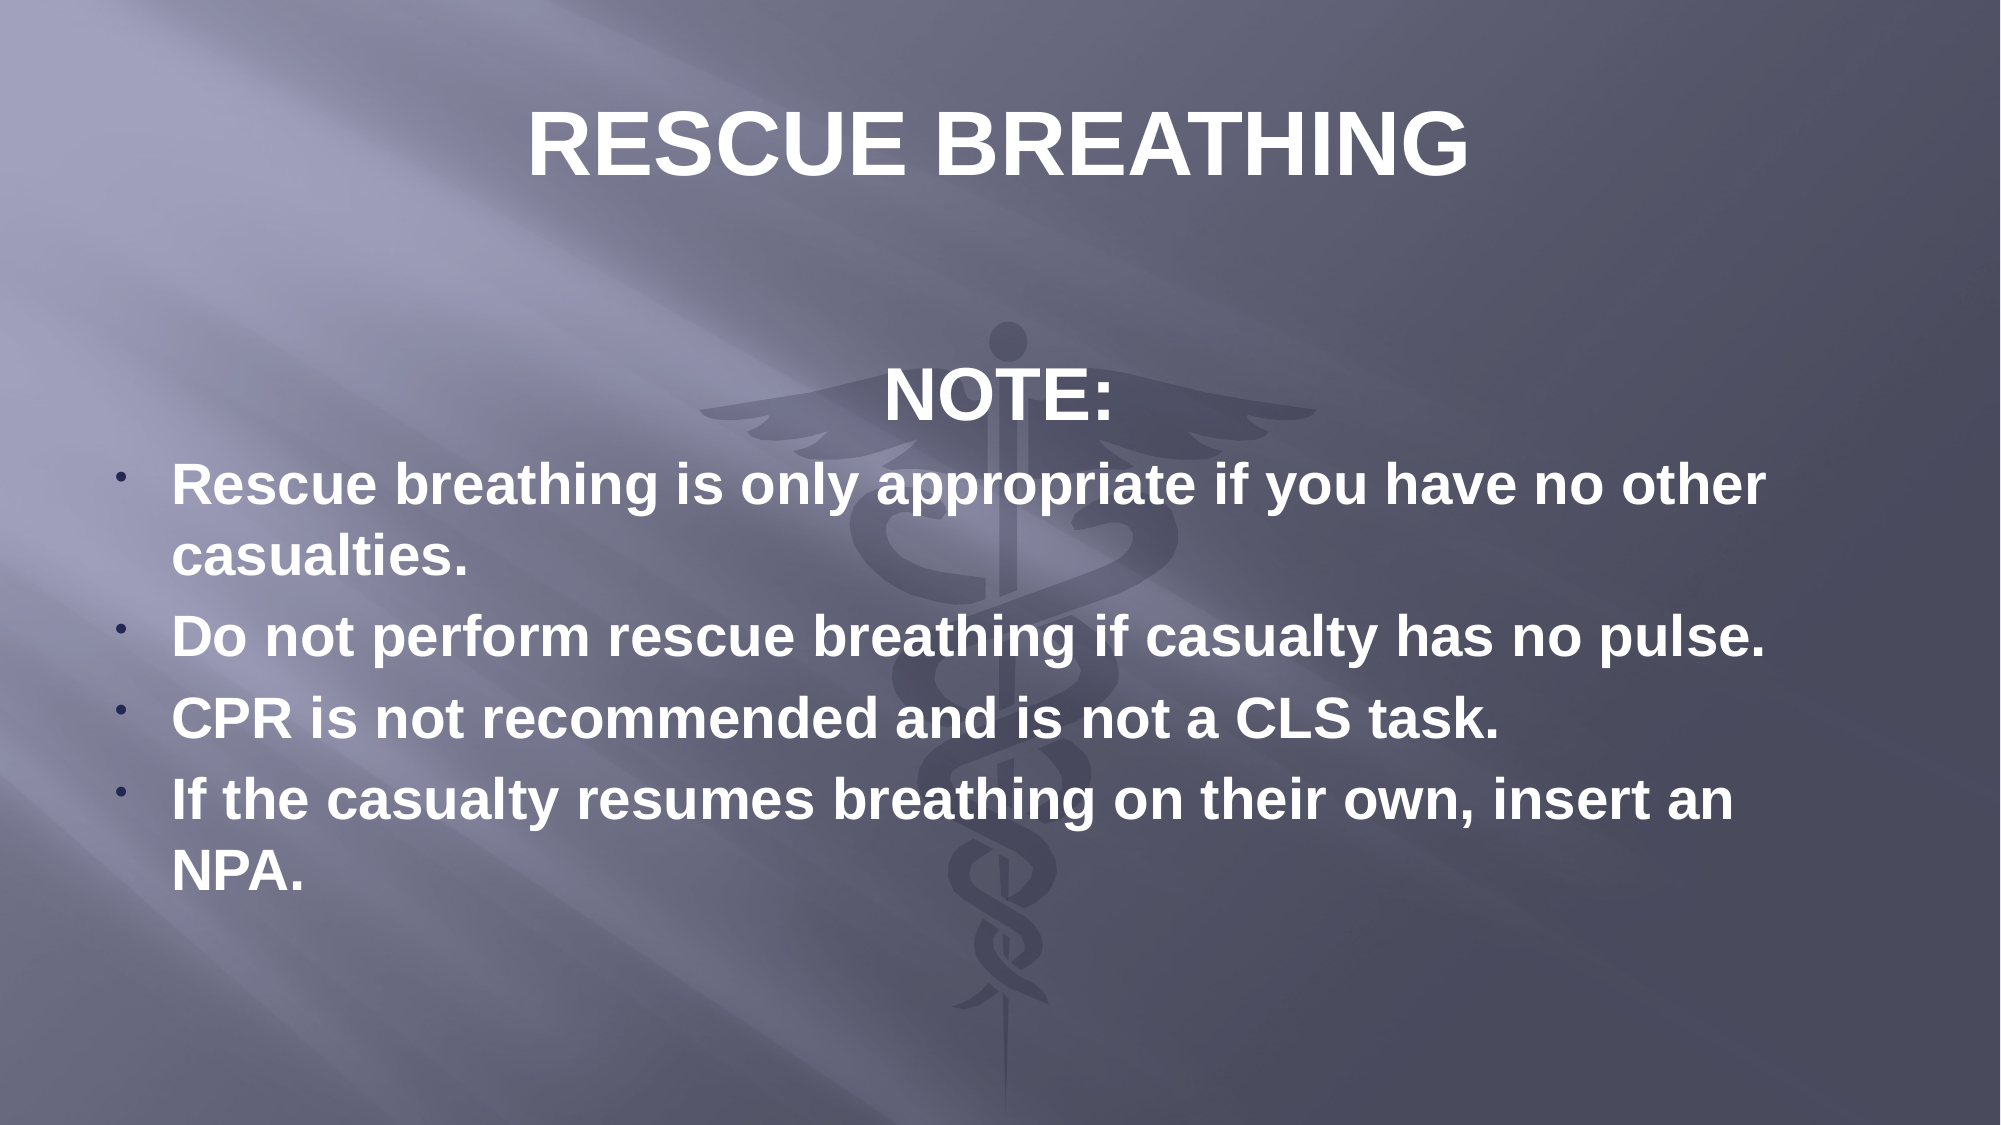

# RESCUE BREATHING

NOTE:
Rescue breathing is only appropriate if you have no other casualties.
Do not perform rescue breathing if casualty has no pulse.
CPR is not recommended and is not a CLS task.
If the casualty resumes breathing on their own, insert an NPA.